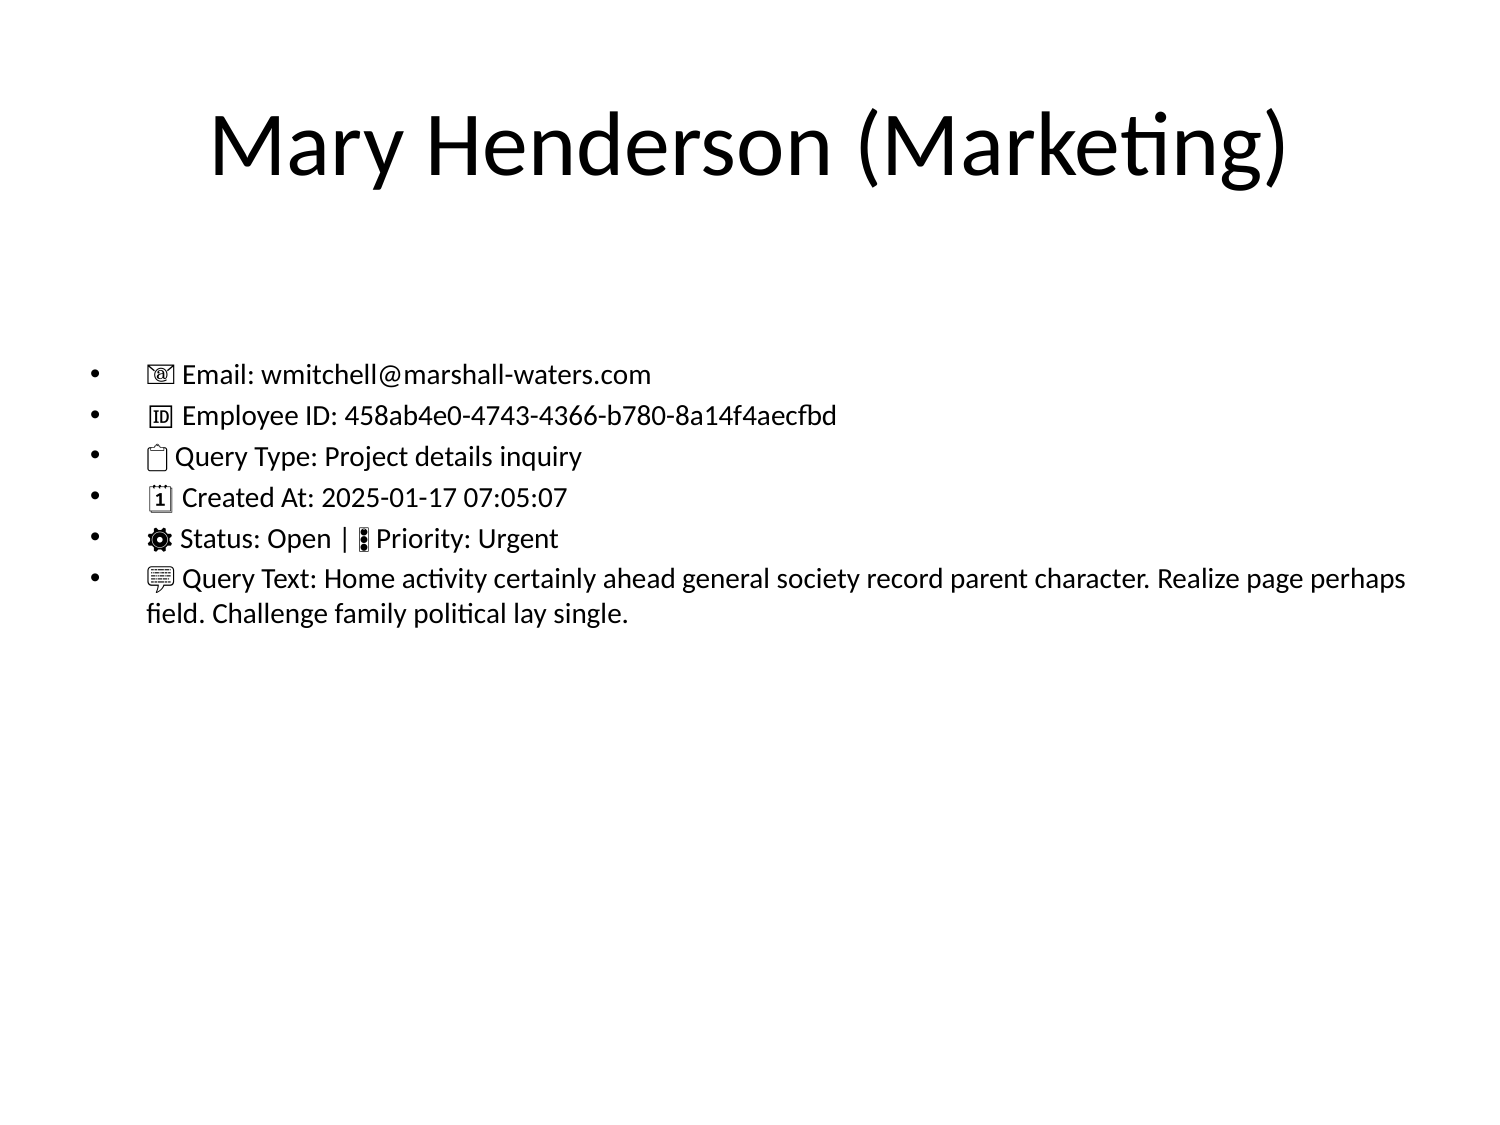

# Mary Henderson (Marketing)

📧 Email: wmitchell@marshall-waters.com
🆔 Employee ID: 458ab4e0-4743-4366-b780-8a14f4aecfbd
📋 Query Type: Project details inquiry
🗓 Created At: 2025-01-17 07:05:07
⚙ Status: Open | 🚦 Priority: Urgent
💬 Query Text: Home activity certainly ahead general society record parent character. Realize page perhaps field. Challenge family political lay single.